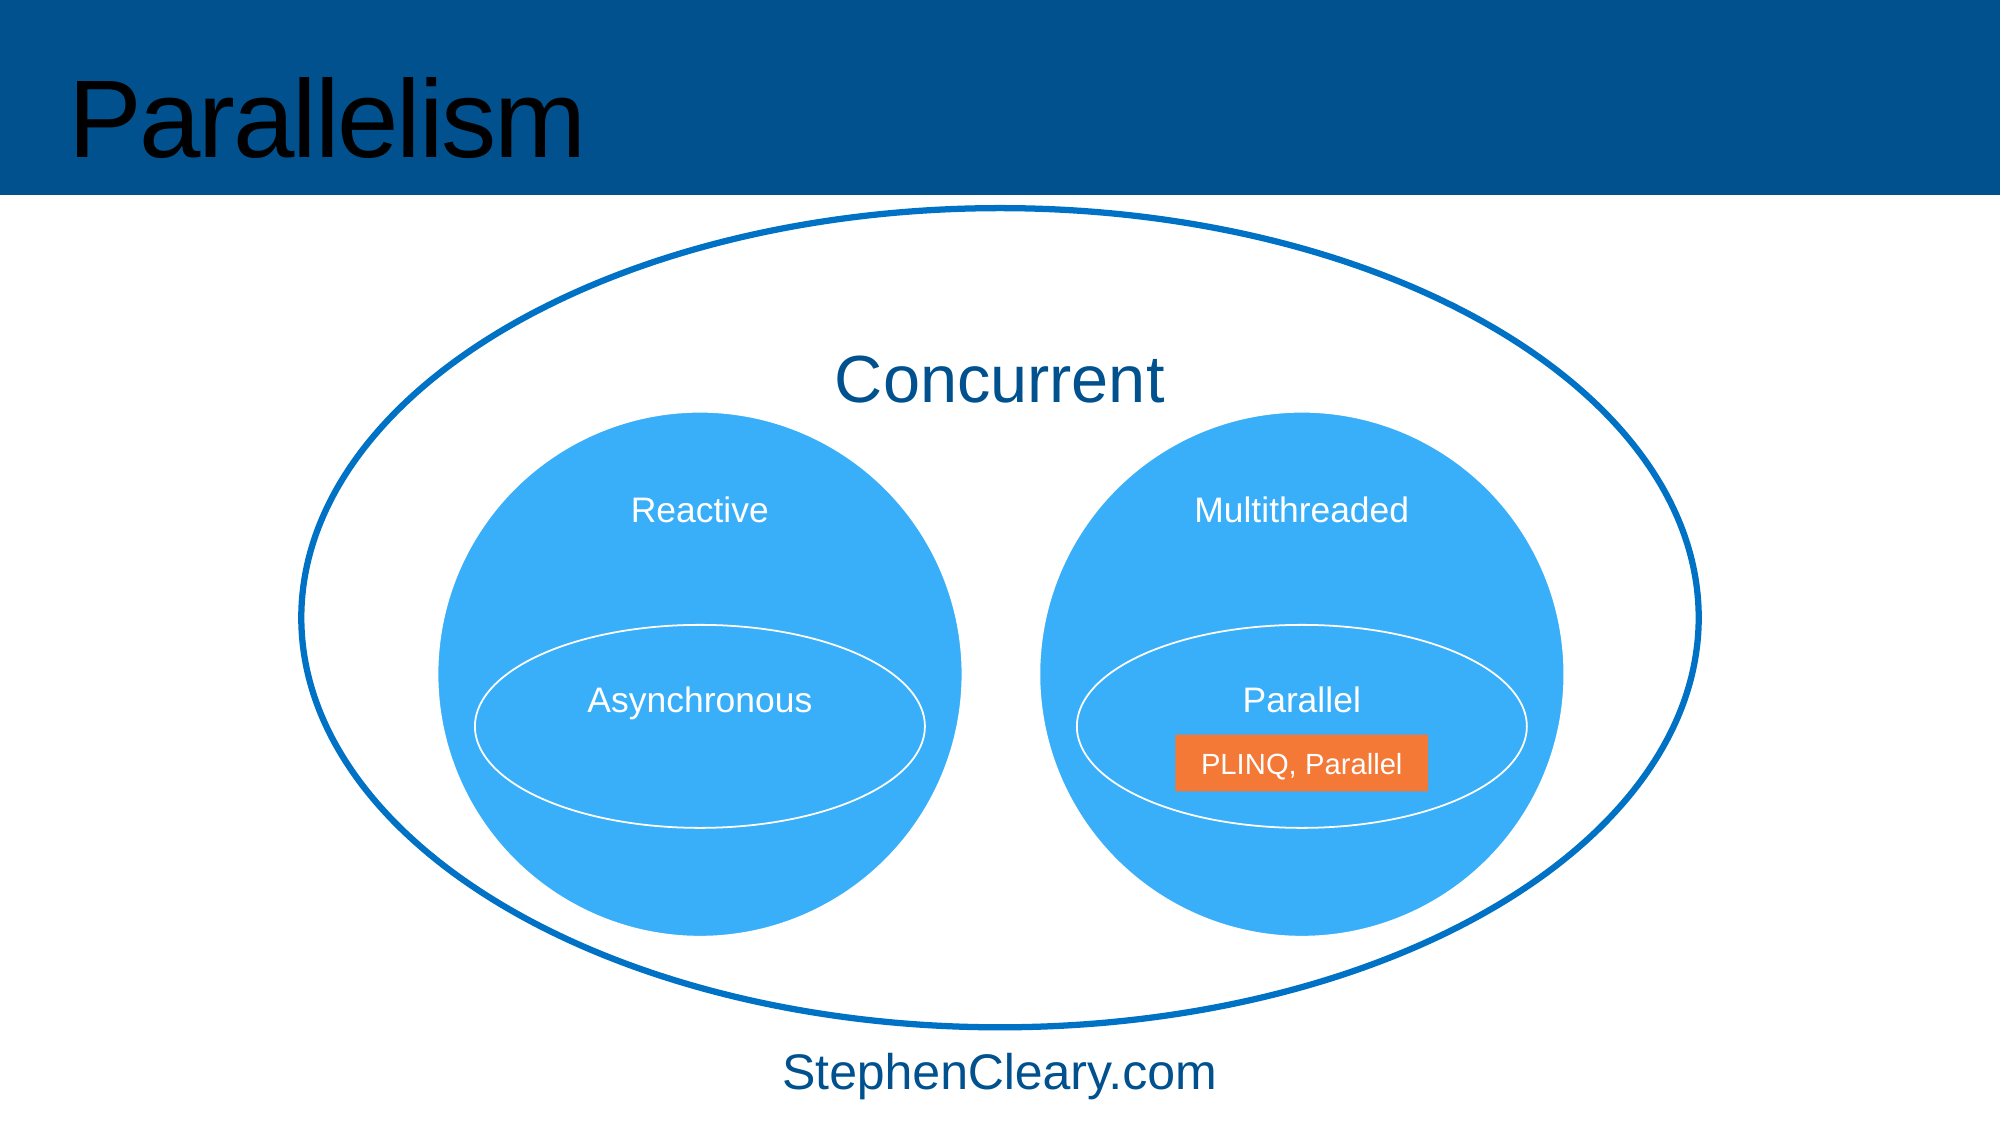

# Parallelism
Concurrent

Reactive

Multithreaded

Parallel

Asynchronous

PLINQ, Parallel